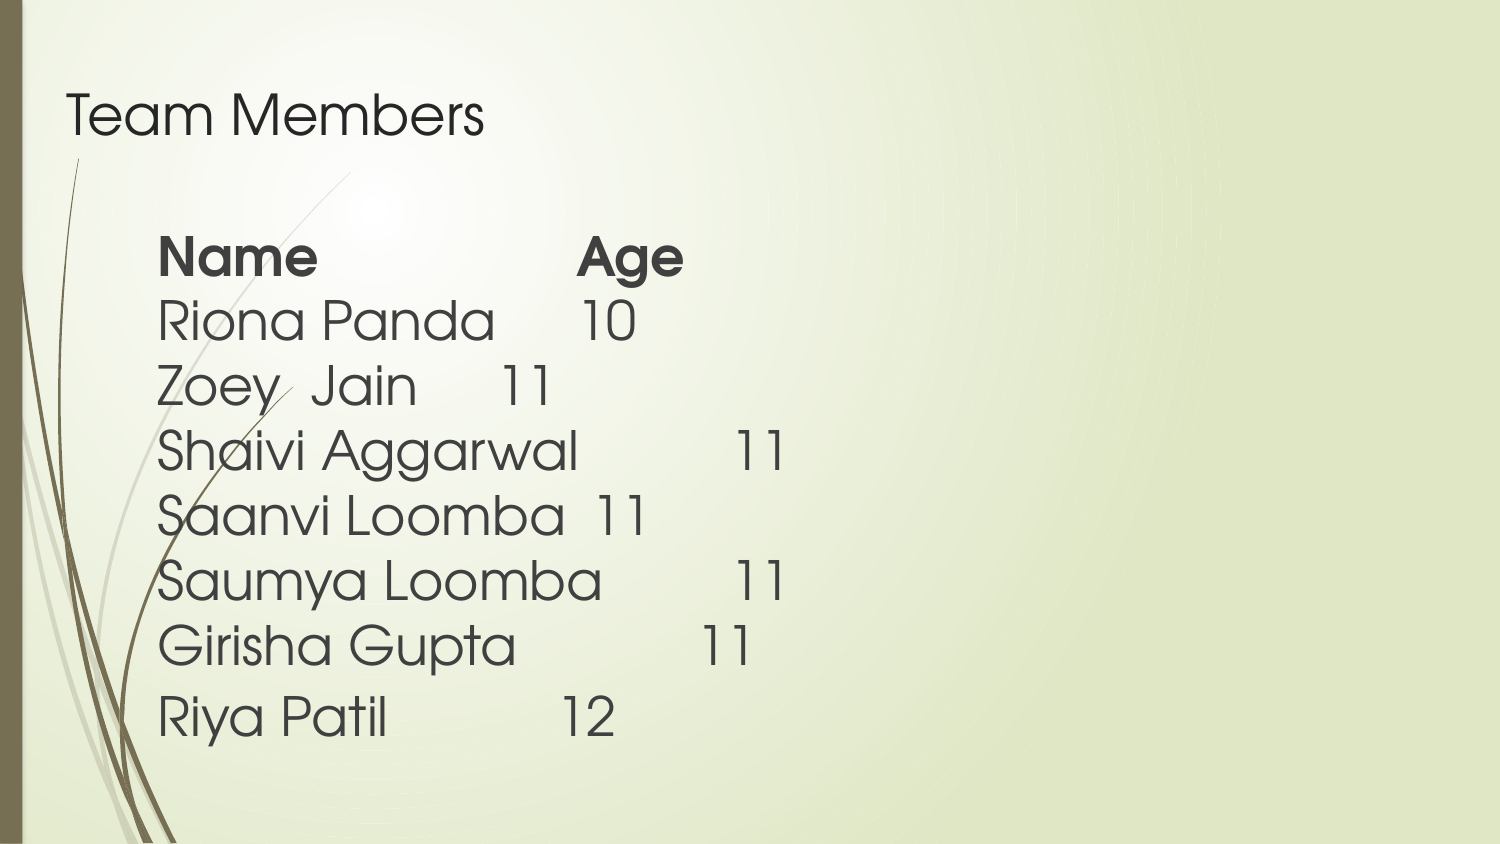

# Team Members
Name				 	Age
Riona Panda			10
Zoey  Jain			    11
Shaivi Aggarwal   	 11
Saanvi Loomba		 11
Saumya Loomba	 11
Girisha Gupta	        11
Riya Patil			        12